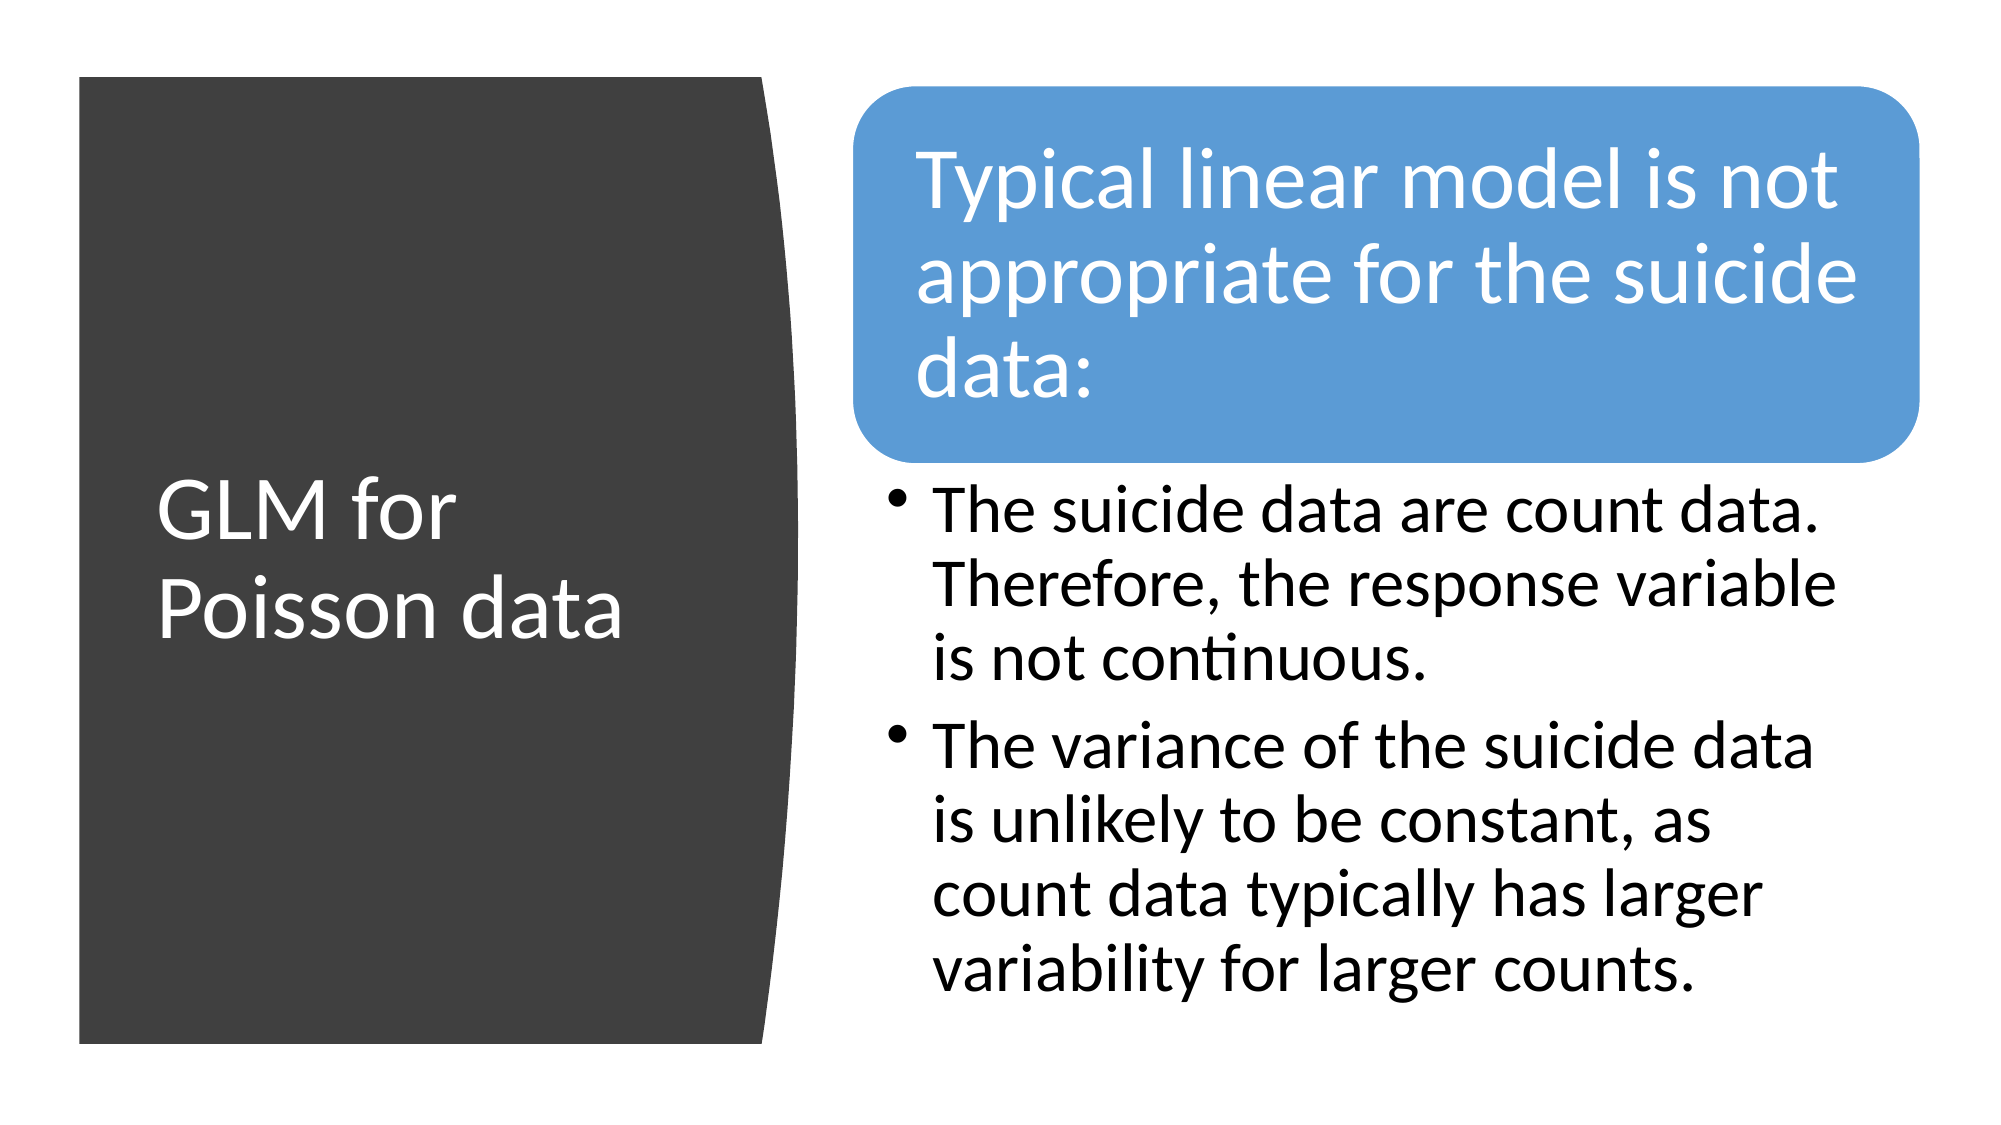

Typical linear model is not appropriate for the suicide data:
The suicide data are count data. Therefore, the response variable is not continuous.
The variance of the suicide data is unlikely to be constant, as count data typically has larger variability for larger counts.

# GLM for Poisson data